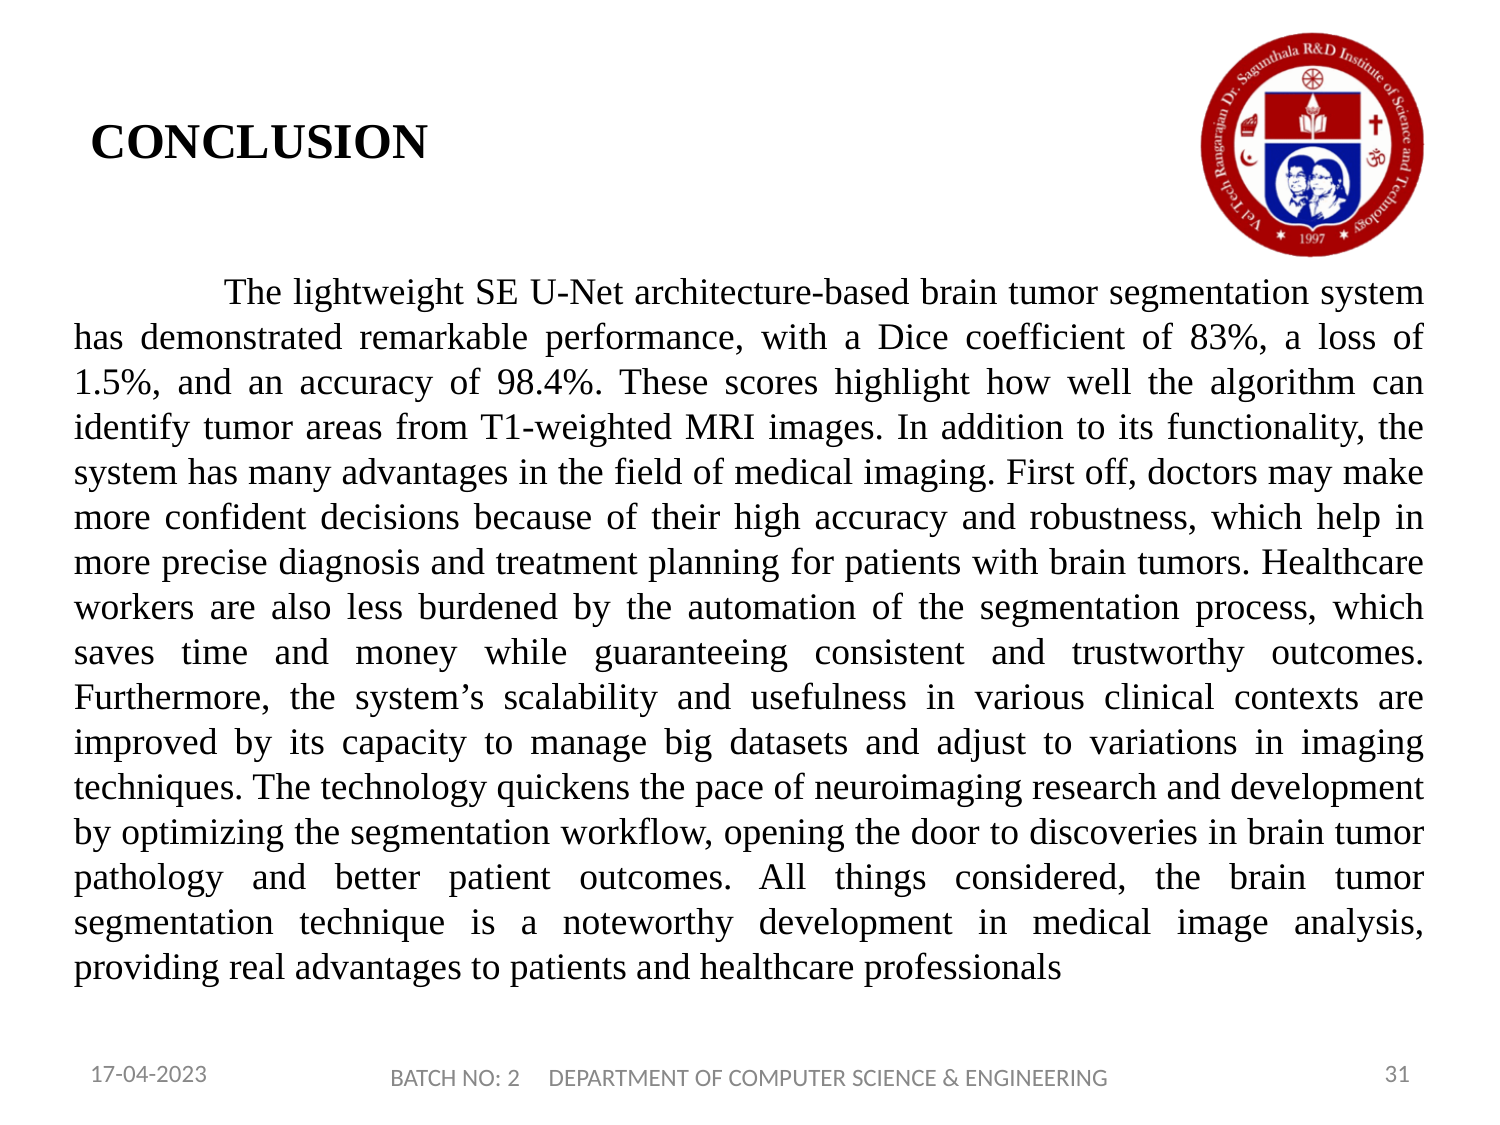

# CONCLUSION
	The lightweight SE U-Net architecture-based brain tumor segmentation system has demonstrated remarkable performance, with a Dice coefficient of 83%, a loss of 1.5%, and an accuracy of 98.4%. These scores highlight how well the algorithm can identify tumor areas from T1-weighted MRI images. In addition to its functionality, the system has many advantages in the field of medical imaging. First off, doctors may make more confident decisions because of their high accuracy and robustness, which help in more precise diagnosis and treatment planning for patients with brain tumors. Healthcare workers are also less burdened by the automation of the segmentation process, which saves time and money while guaranteeing consistent and trustworthy outcomes. Furthermore, the system’s scalability and usefulness in various clinical contexts are improved by its capacity to manage big datasets and adjust to variations in imaging techniques. The technology quickens the pace of neuroimaging research and development by optimizing the segmentation workflow, opening the door to discoveries in brain tumor pathology and better patient outcomes. All things considered, the brain tumor segmentation technique is a noteworthy development in medical image analysis, providing real advantages to patients and healthcare professionals
17-04-2023
BATCH NO: 2     DEPARTMENT OF COMPUTER SCIENCE & ENGINEERING
31